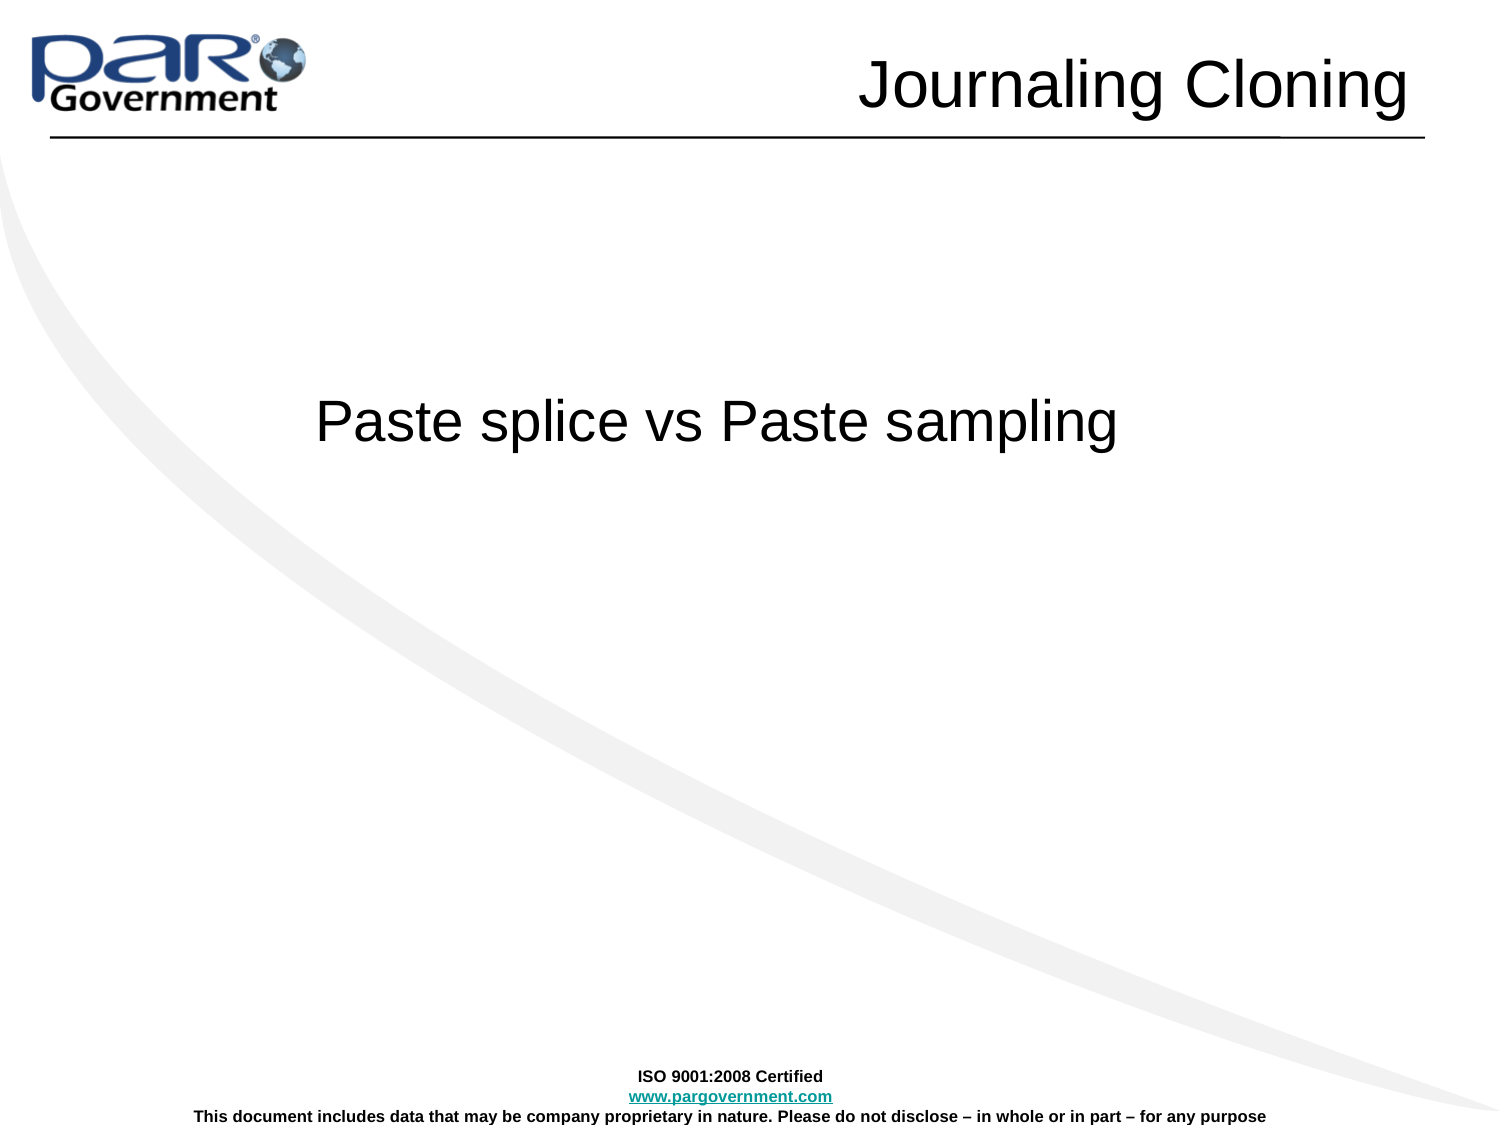

# Journaling Cloning
Paste splice vs Paste sampling